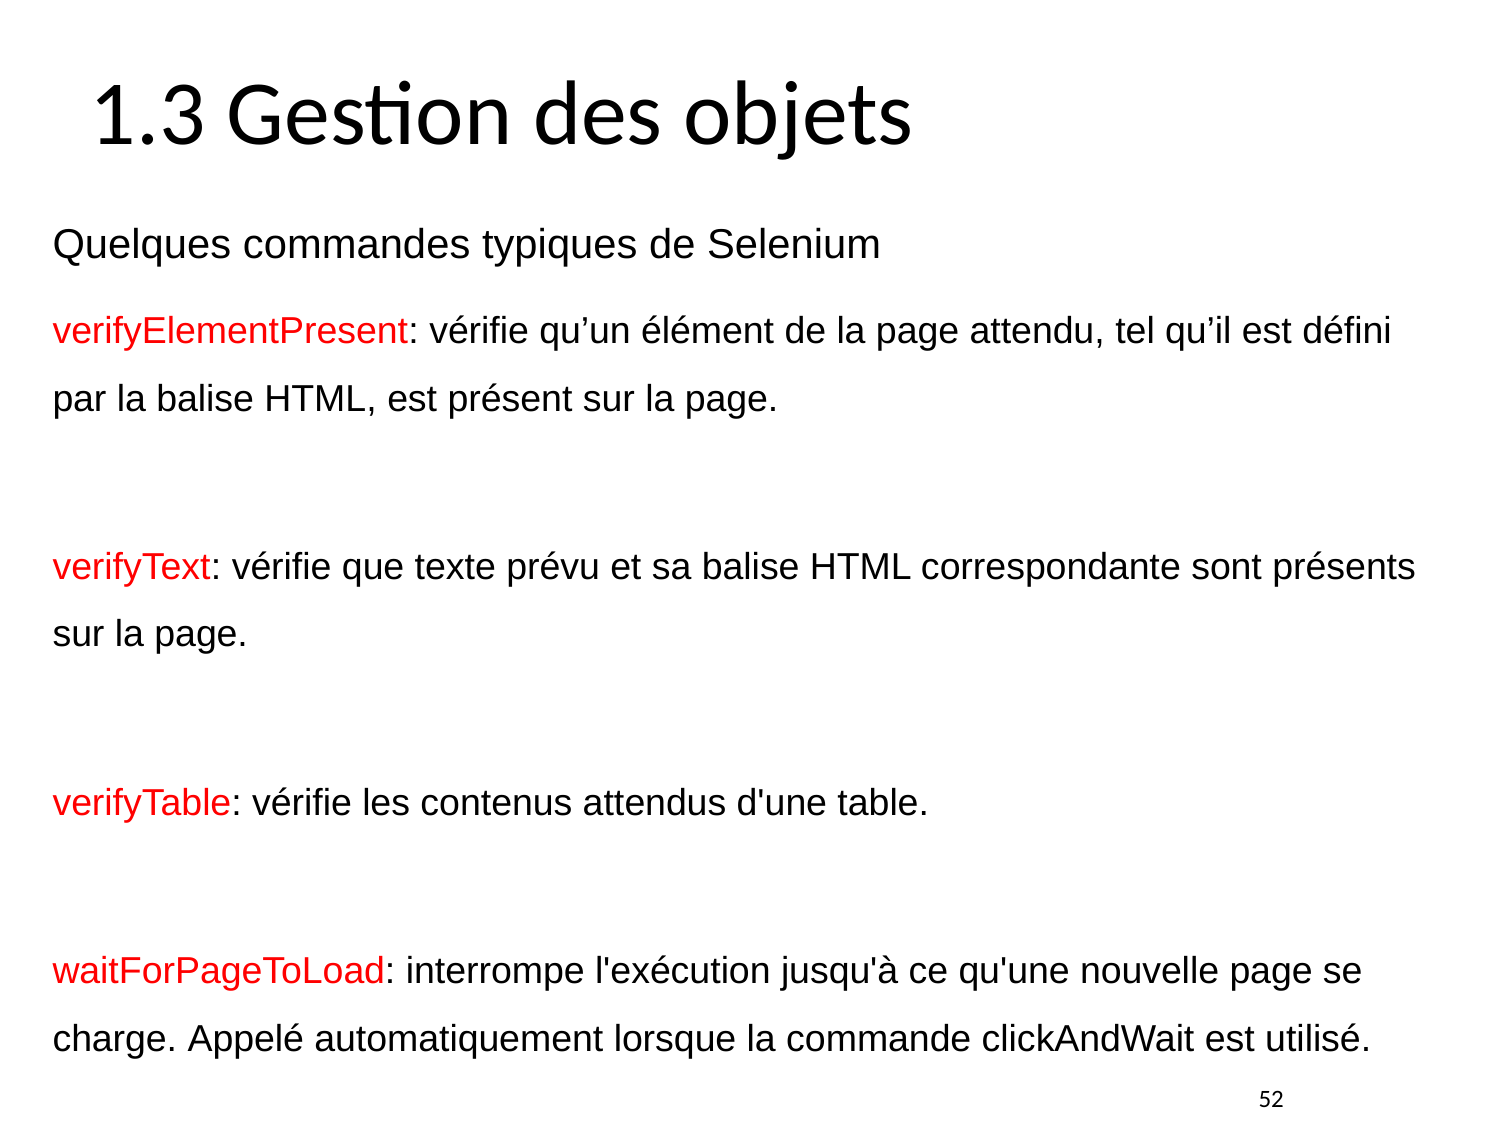

1.3 Gestion des objets
Quelques commandes typiques de Selenium
verifyElementPresent: vérifie qu’un élément de la page attendu, tel qu’il est défini par la balise HTML, est présent sur la page.

verifyText: vérifie que texte prévu et sa balise HTML correspondante sont présents sur la page.

verifyTable: vérifie les contenus attendus d'une table.

waitForPageToLoad: interrompe l'exécution jusqu'à ce qu'une nouvelle page se charge. Appelé automatiquement lorsque la commande clickAndWait est utilisé.

waitForElementPresent: interrompe l'exécution jusqu'à ce qu'un élément de la page attendu, tel qu’il est défini par la balise HTML, est présent sur la page.

52